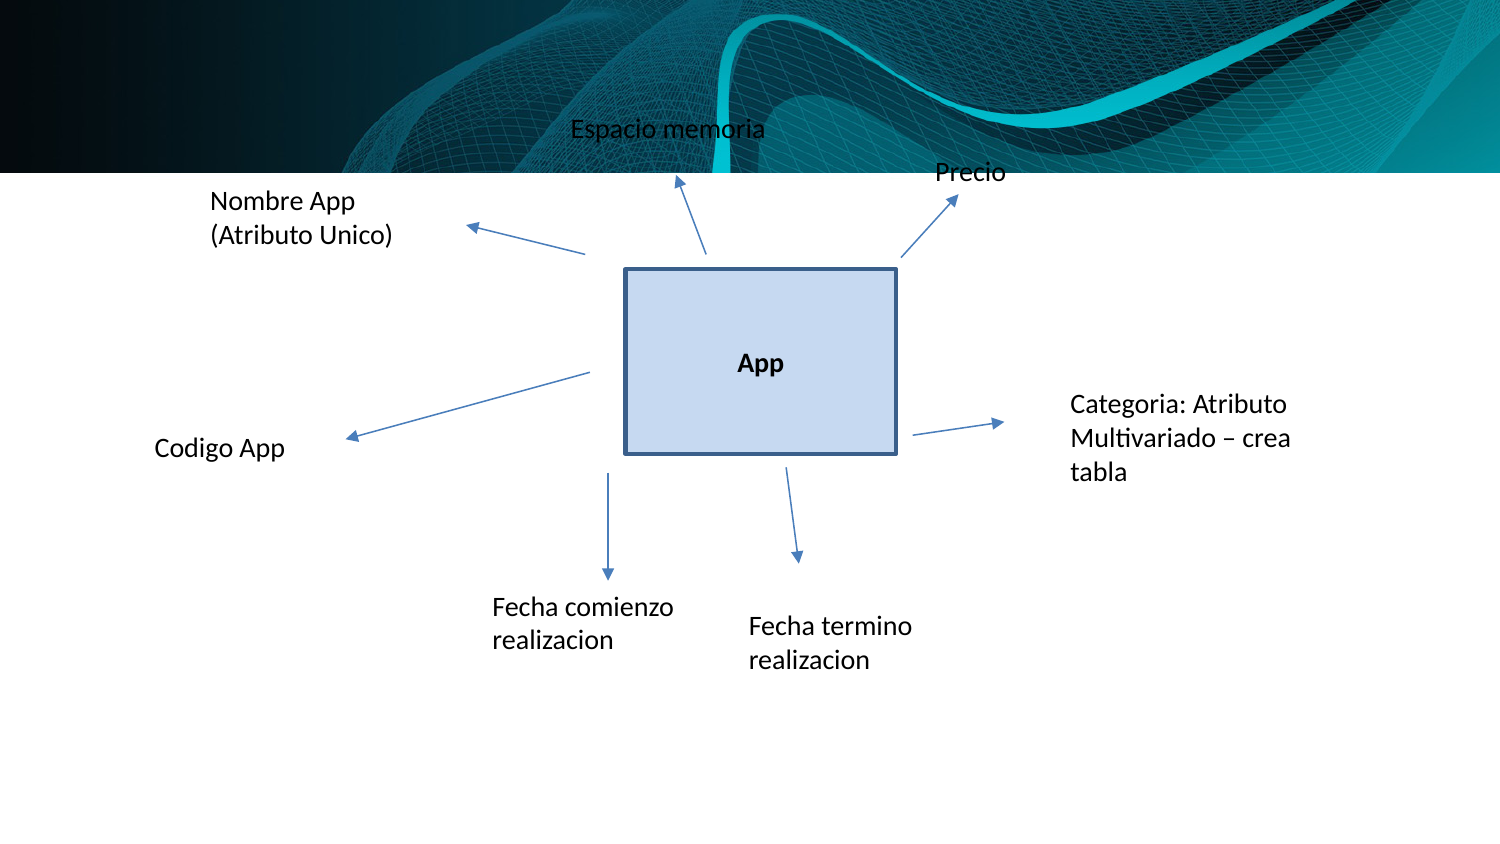

Espacio memoria
Precio
Nombre App
(Atributo Unico)
App
Categoria: Atributo Multivariado – crea tabla
Codigo App
Fecha comienzo realizacion
Fecha termino realizacion